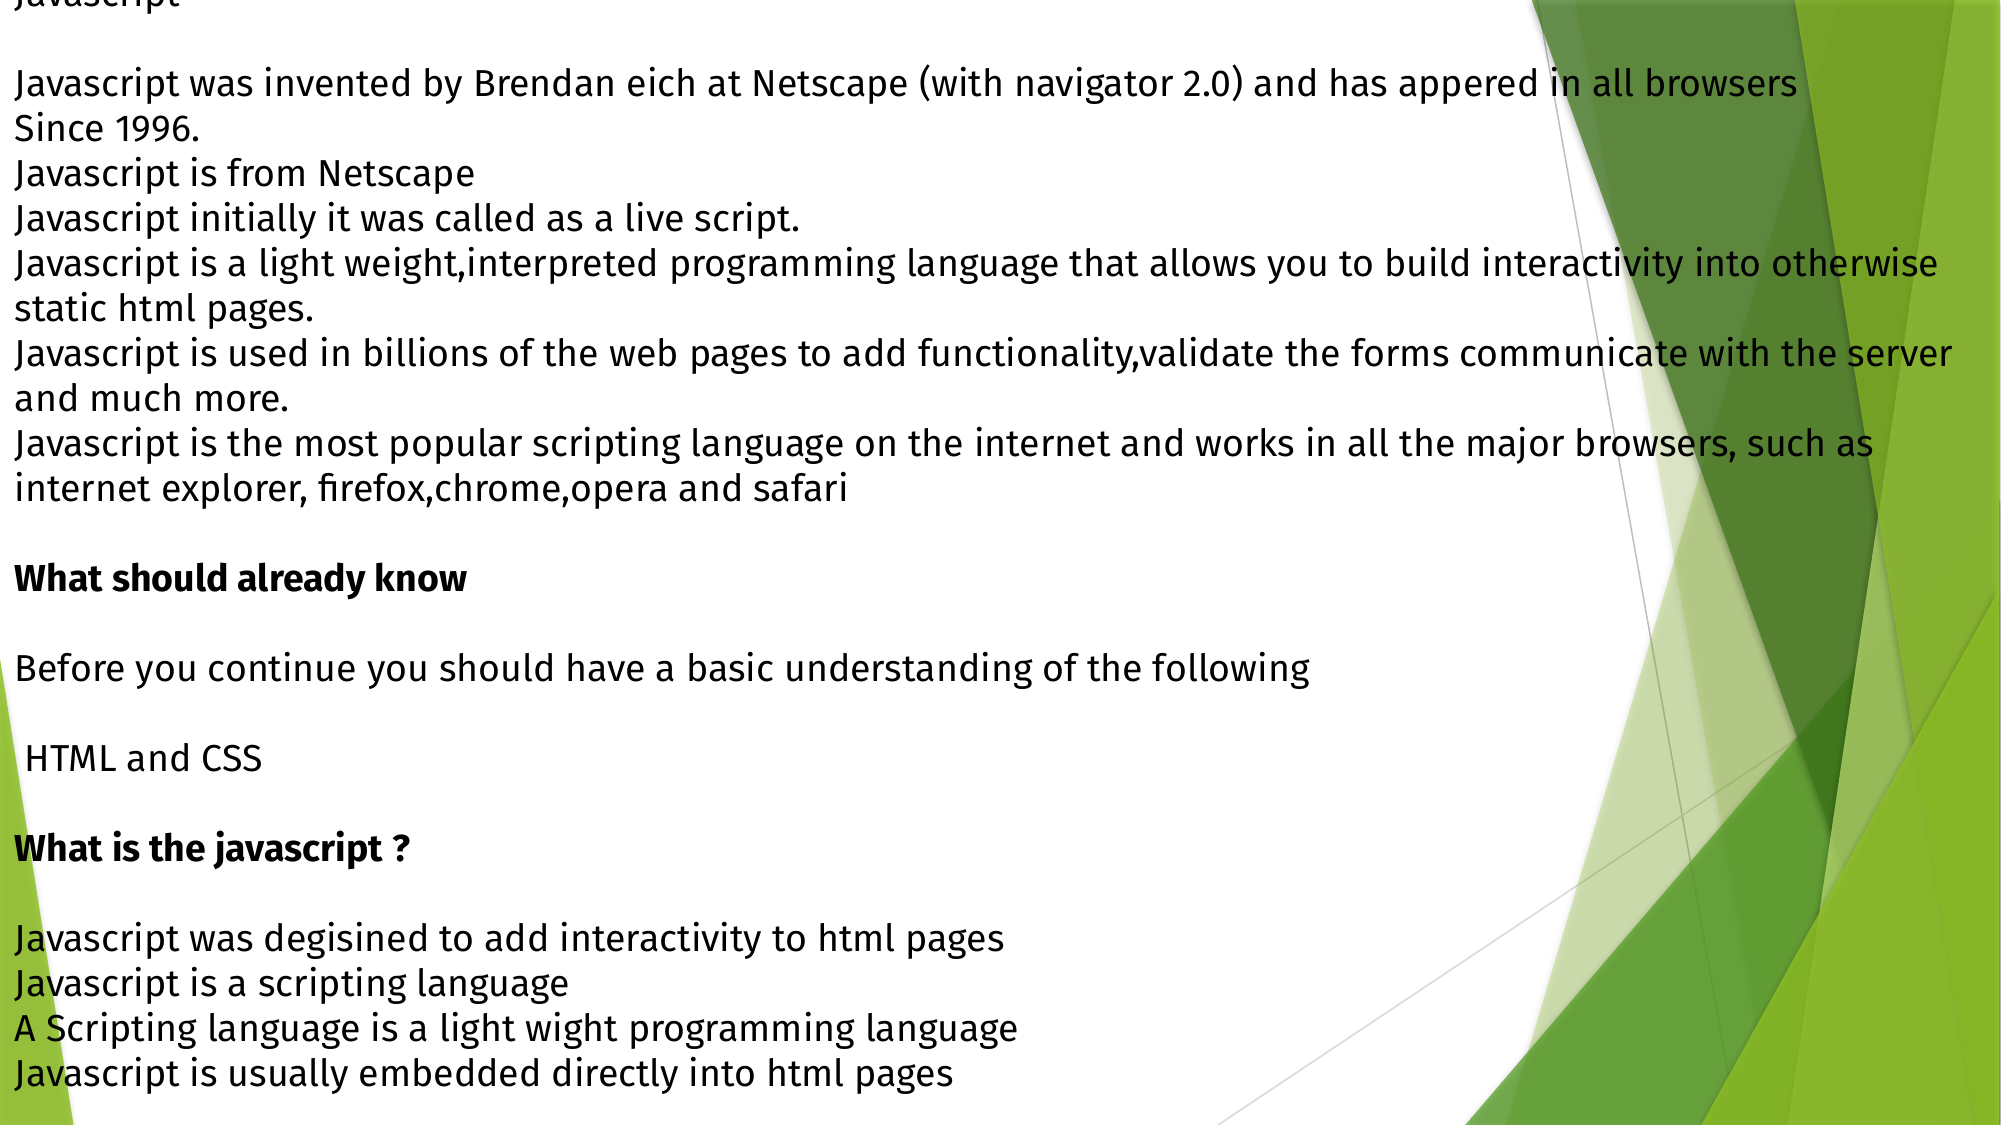

Javascript

Javascript was invented by Brendan eich at Netscape (with navigator 2.0) and has appered in all browsers
Since 1996.
Javascript is from Netscape
Javascript initially it was called as a live script.
Javascript is a light weight,interpreted programming language that allows you to build interactivity into otherwise static html pages.
Javascript is used in billions of the web pages to add functionality,validate the forms communicate with the server and much more.
Javascript is the most popular scripting language on the internet and works in all the major browsers, such as internet explorer, firefox,chrome,opera and safari

What should already know

Before you continue you should have a basic understanding of the following

 HTML and CSS

What is the javascript ?

Javascript was degisined to add interactivity to html pages
Javascript is a scripting language
A Scripting language is a light wight programming language
Javascript is usually embedded directly into html pages